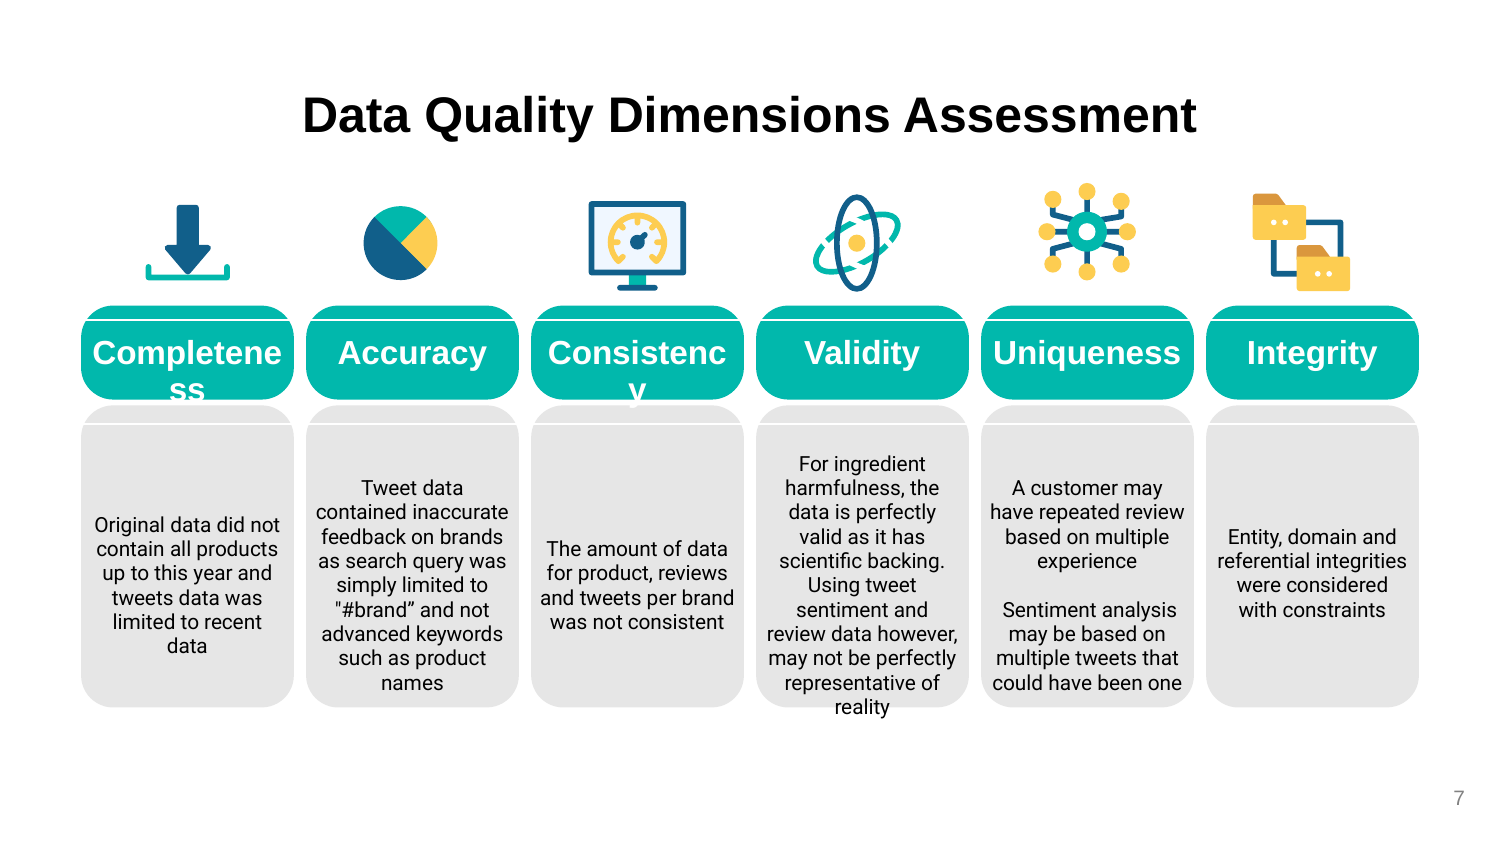

Data Quality Dimensions Assessment

|  |  |  |  |  |  |
| --- | --- | --- | --- | --- | --- |
| Completeness | Accuracy | Consistency | Validity | Uniqueness | Integrity |
| Original data did not contain all products up to this year and tweets data was limited to recent data | Tweet data contained inaccurate feedback on brands as search query was simply limited to "#brand” and not advanced keywords such as product names | The amount of data for product, reviews and tweets per brand was not consistent | For ingredient harmfulness, the data is perfectly valid as it has scientific backing. Using tweet sentiment and review data however, may not be perfectly representative of reality | A customer may have repeated review based on multiple experience Sentiment analysis may be based on multiple tweets that could have been one | Entity, domain and referential integrities were considered with constraints |
|  |  |  |  |  |  |

7